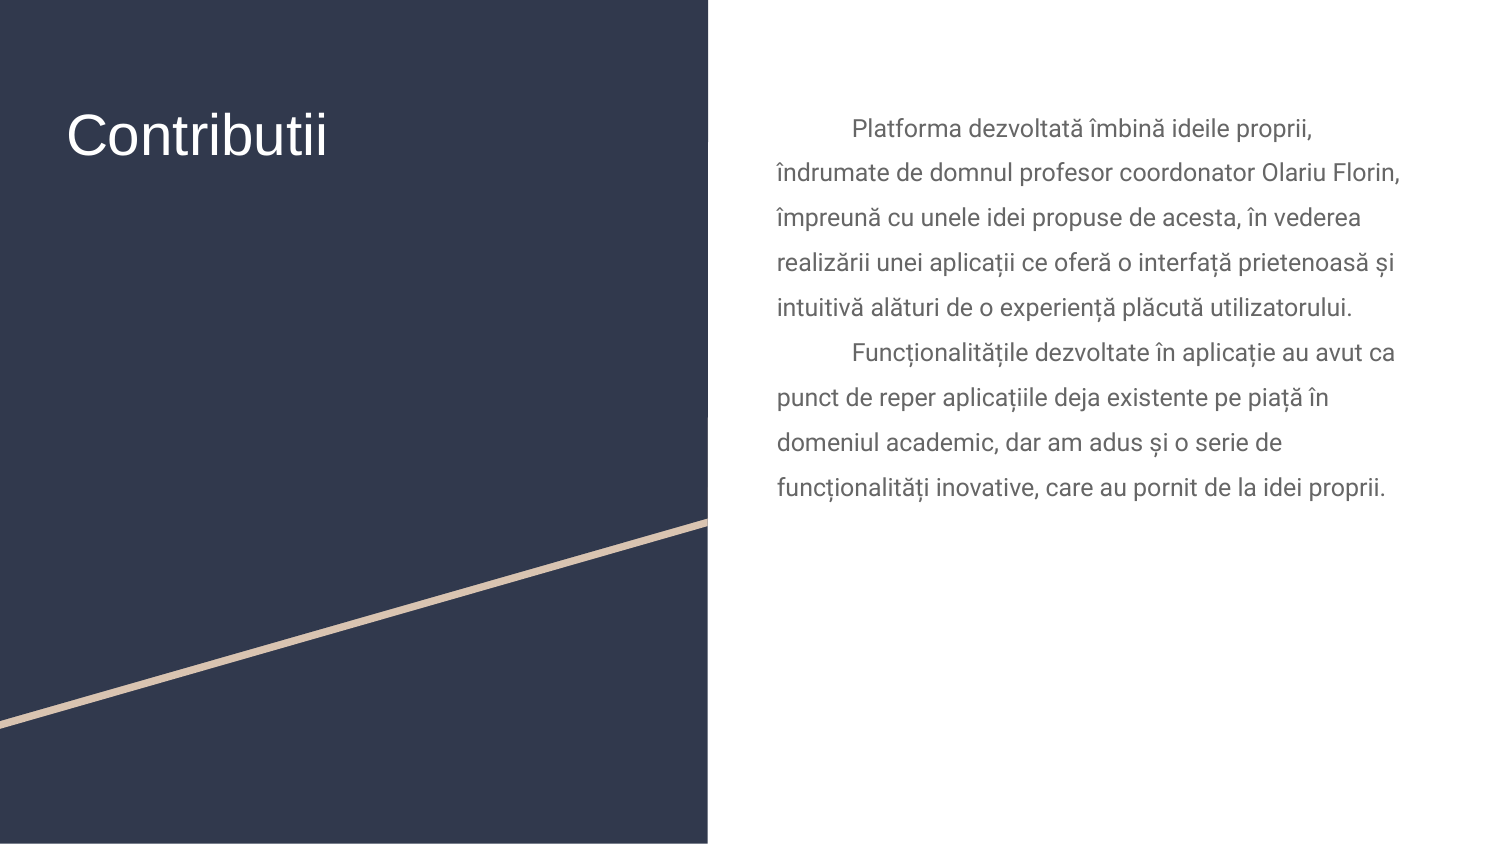

# Contributii
Platforma dezvoltată îmbină ideile proprii, îndrumate de domnul profesor coordonator Olariu Florin, împreună cu unele idei propuse de acesta, în vederea realizării unei aplicații ce oferă o interfață prietenoasă și intuitivă alături de o experiență plăcută utilizatorului.
Funcționalitățile dezvoltate în aplicație au avut ca punct de reper aplicațiile deja existente pe piață în domeniul academic, dar am adus și o serie de funcționalități inovative, care au pornit de la idei proprii.